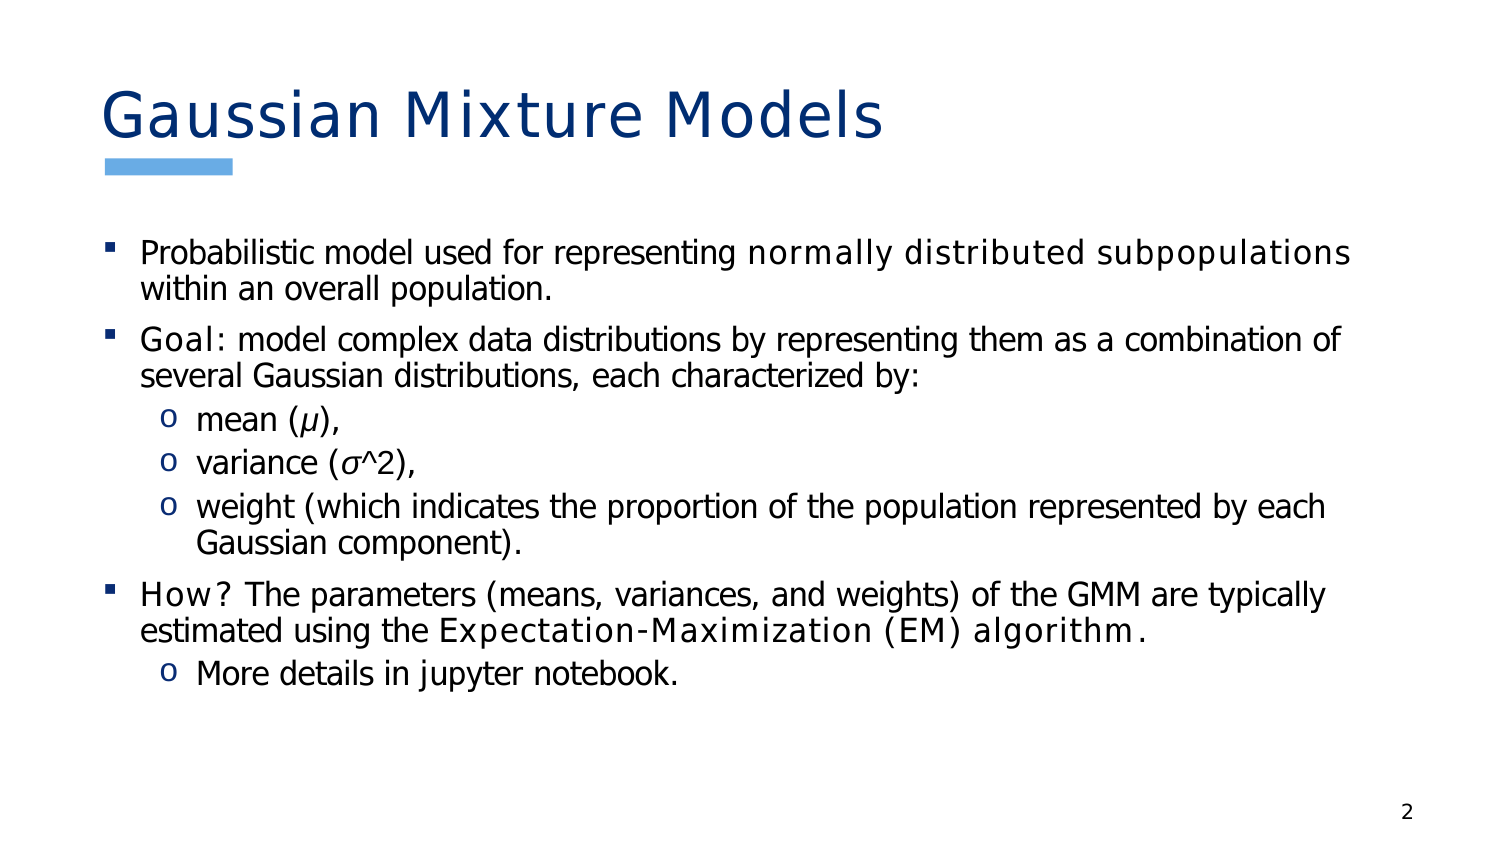

# Gaussian Mixture Models
Probabilistic model used for representing normally distributed subpopulations within an overall population.
Goal: model complex data distributions by representing them as a combination of several Gaussian distributions, each characterized by:
mean (μ),
variance (σ^2),
weight (which indicates the proportion of the population represented by each Gaussian component).
How? The parameters (means, variances, and weights) of the GMM are typically estimated using the Expectation-Maximization (EM) algorithm.
More details in jupyter notebook.